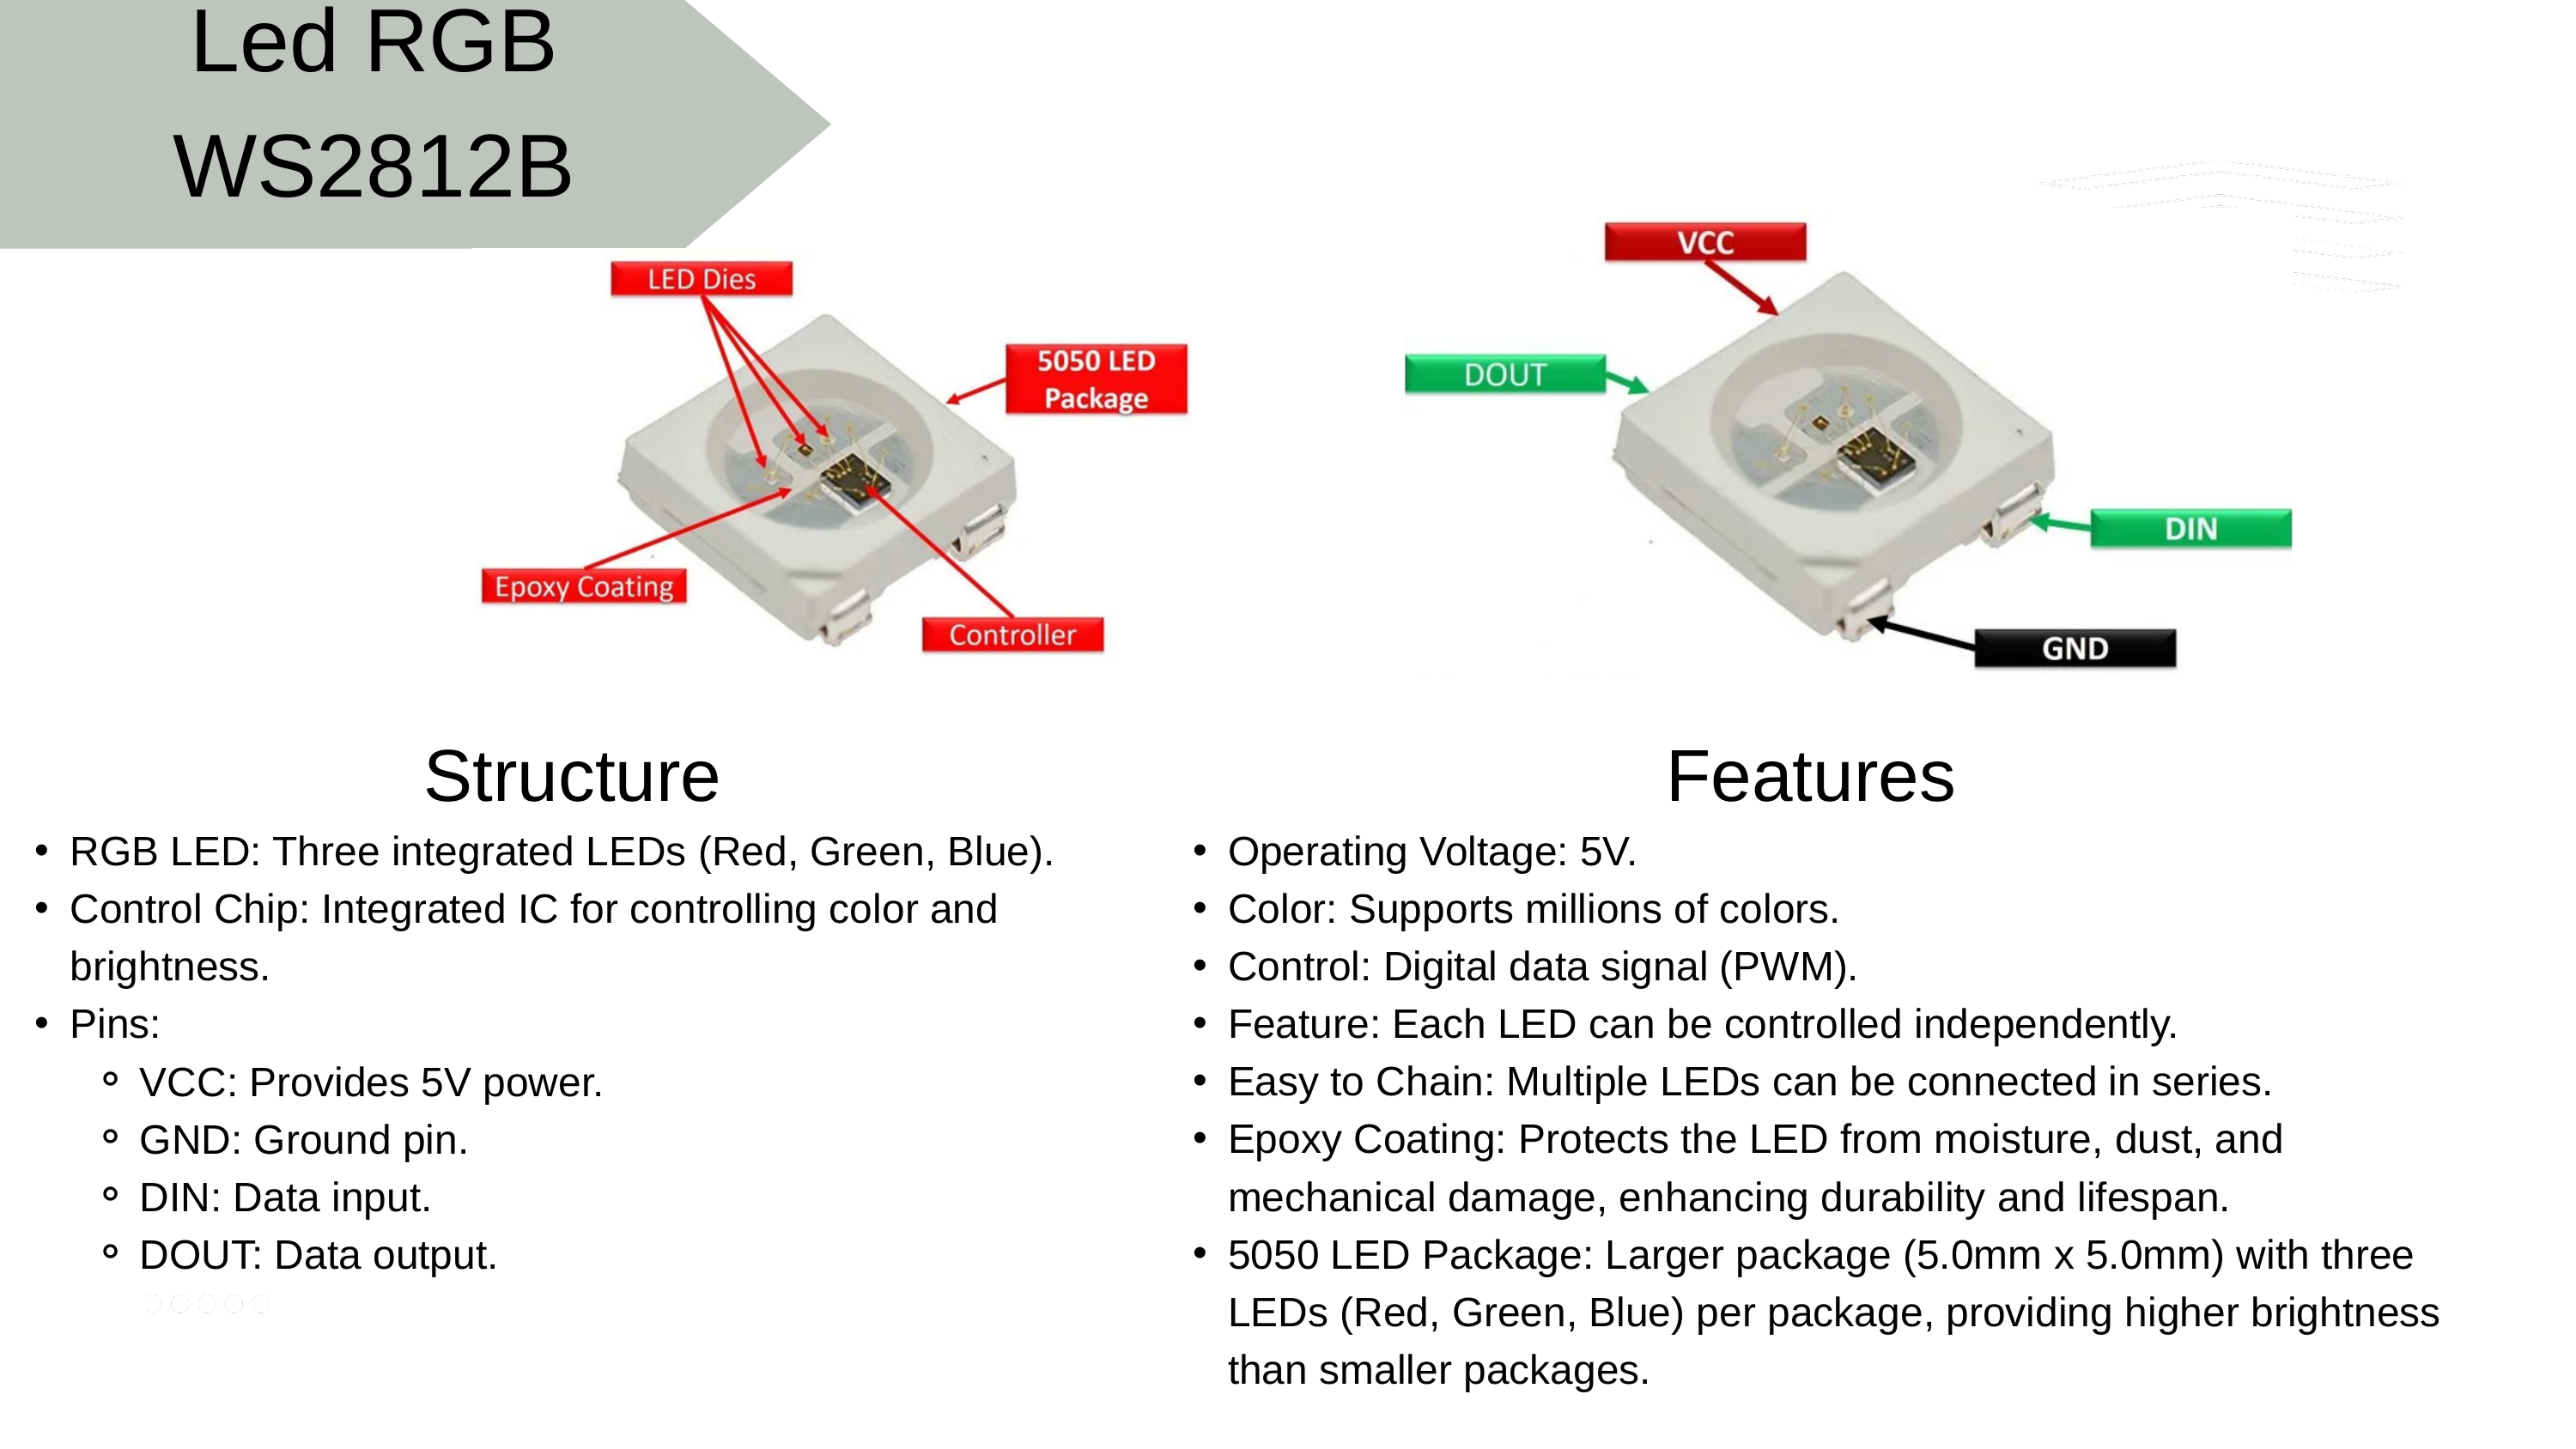

Led RGB WS2812B

Structure
RGB LED: Three integrated LEDs (Red, Green, Blue).
Control Chip: Integrated IC for controlling color and brightness.
Pins:
VCC: Provides 5V power.
GND: Ground pin.
DIN: Data input.
DOUT: Data output.

Features
Operating Voltage: 5V.
Color: Supports millions of colors.
Control: Digital data signal (PWM).
Feature: Each LED can be controlled independently.
Easy to Chain: Multiple LEDs can be connected in series.
Epoxy Coating: Protects the LED from moisture, dust, and mechanical damage, enhancing durability and lifespan.
5050 LED Package: Larger package (5.0mm x 5.0mm) with three LEDs (Red, Green, Blue) per package, providing higher brightness than smaller packages.